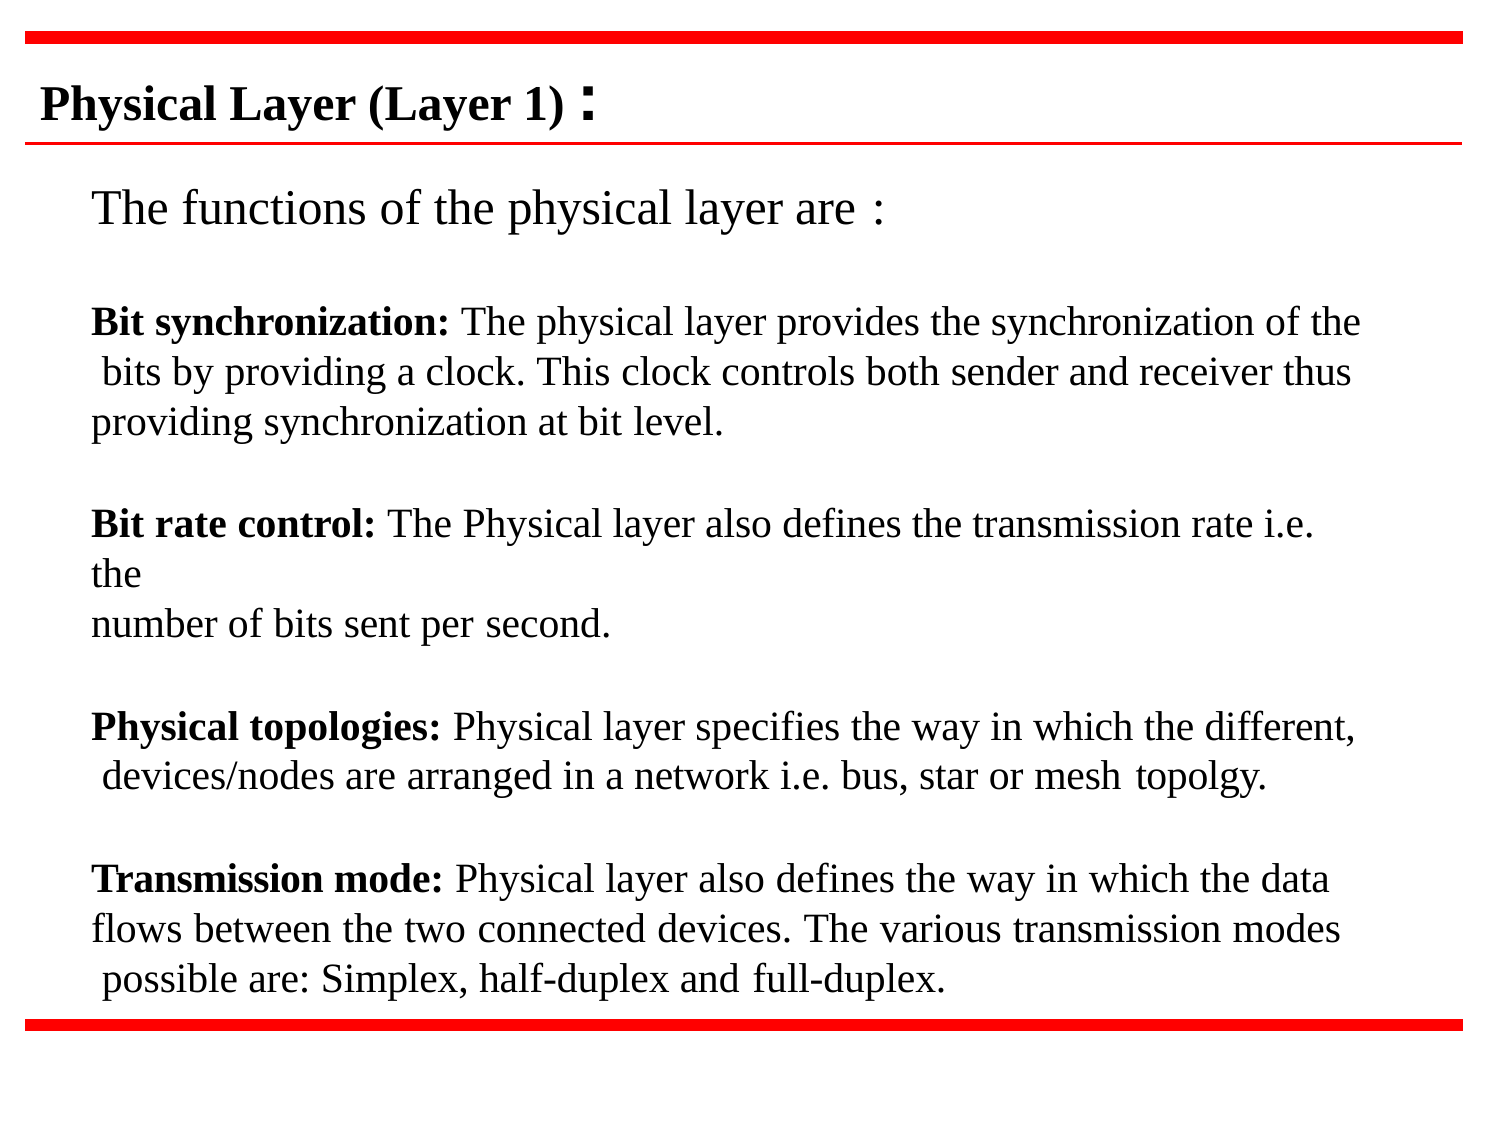

# Physical Layer (Layer 1) :

The functions of the physical layer are :

Bit synchronization: The physical layer provides the synchronization of the  bits by providing a clock. This clock controls both sender and receiver thus  providing synchronization at bit level.

Bit rate control: The Physical layer also defines the transmission rate i.e. the
number of bits sent per second.

Physical topologies: Physical layer specifies the way in which the different,  devices/nodes are arranged in a network i.e. bus, star or mesh topolgy.

Transmission mode: Physical layer also defines the way in which the data  flows between the two connected devices. The various transmission modes  possible are: Simplex, half-duplex and full-duplex.